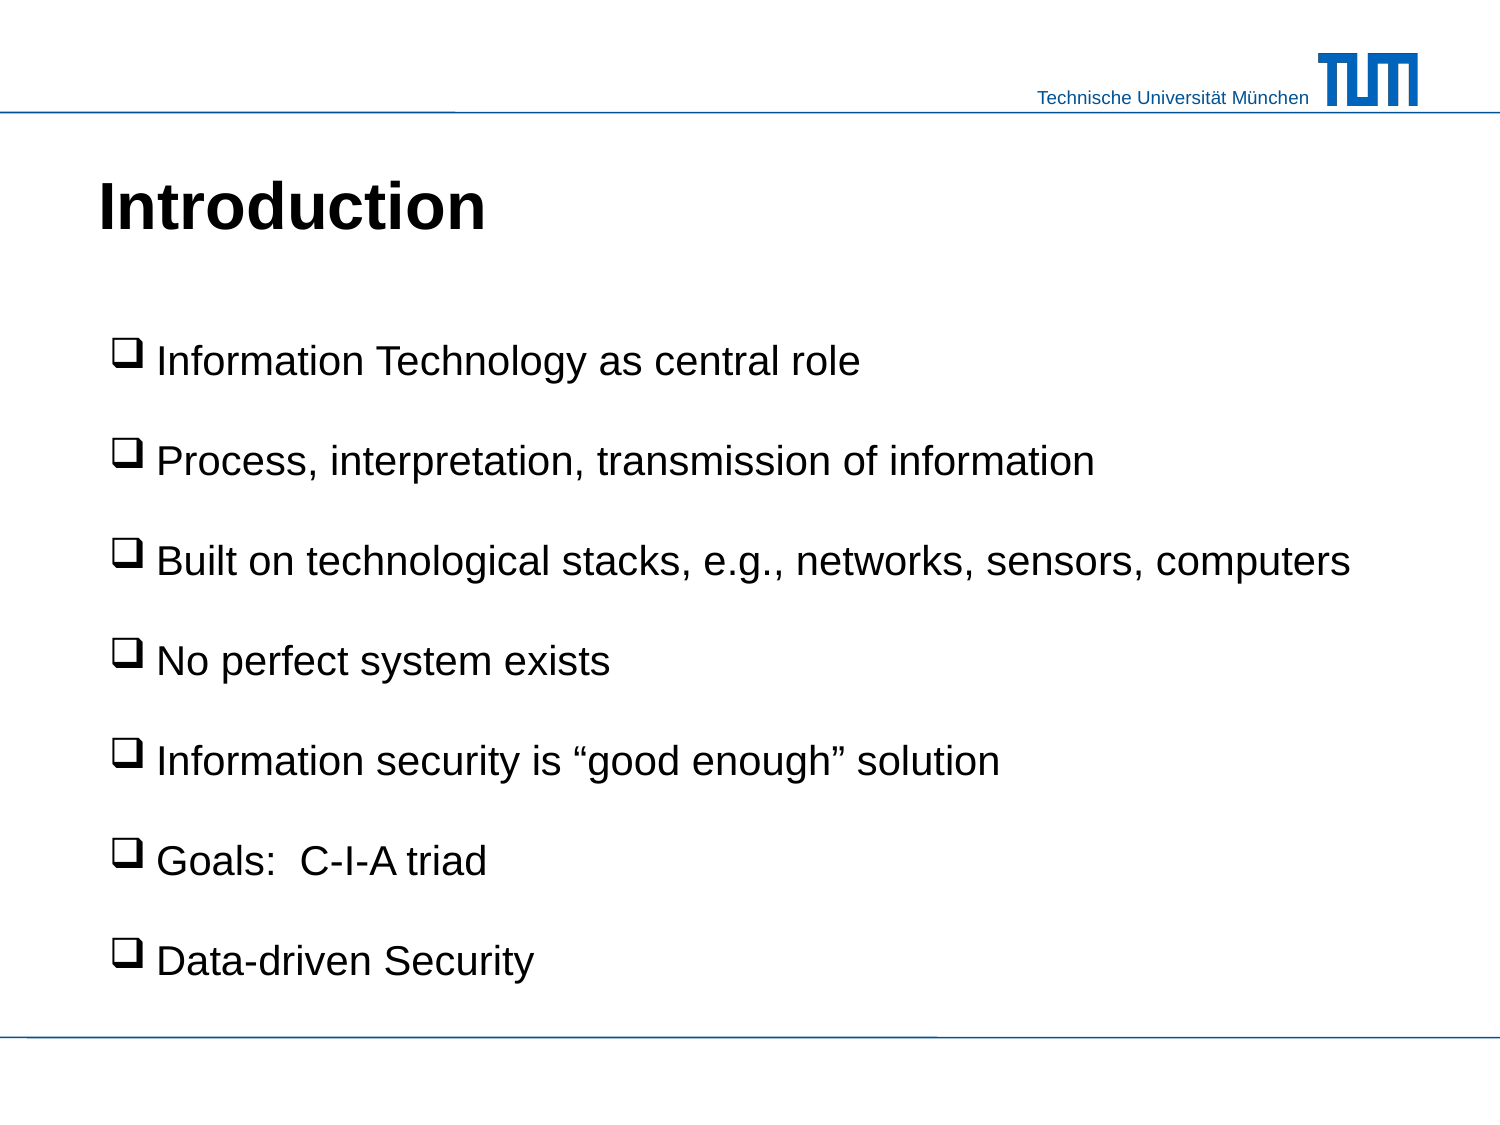

# Introduction
Information Technology as central role
Process, interpretation, transmission of information
Built on technological stacks, e.g., networks, sensors, computers
No perfect system exists
Information security is “good enough” solution
Goals:  C-I-A triad
Data-driven Security